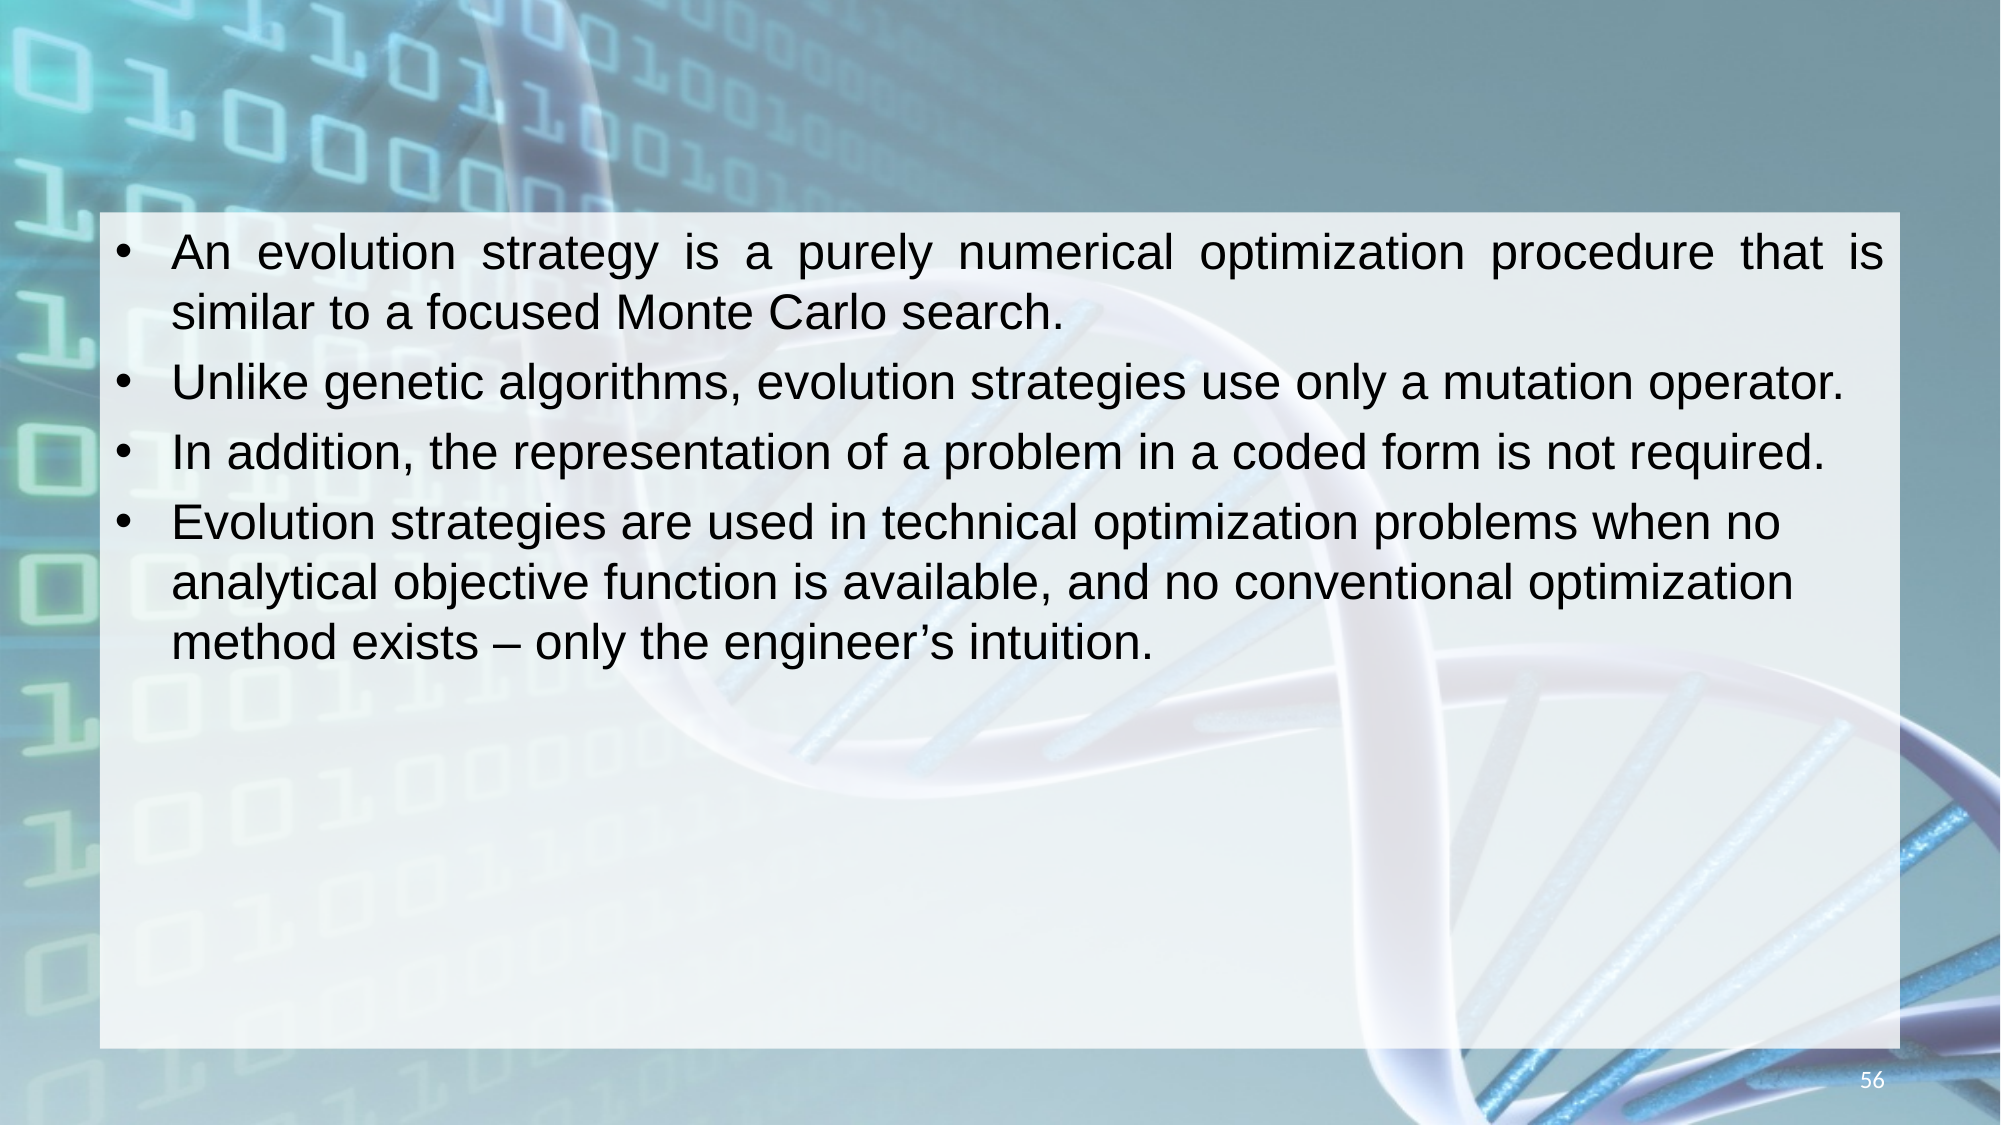

#
An evolution strategy is a purely numerical optimization procedure that is similar to a focused Monte Carlo search.
Unlike genetic algorithms, evolution strategies use only a mutation operator.
In addition, the representation of a problem in a coded form is not required.
Evolution strategies are used in technical optimization problems when no analytical objective function is available, and no conventional optimization method exists – only the engineer’s intuition.
56